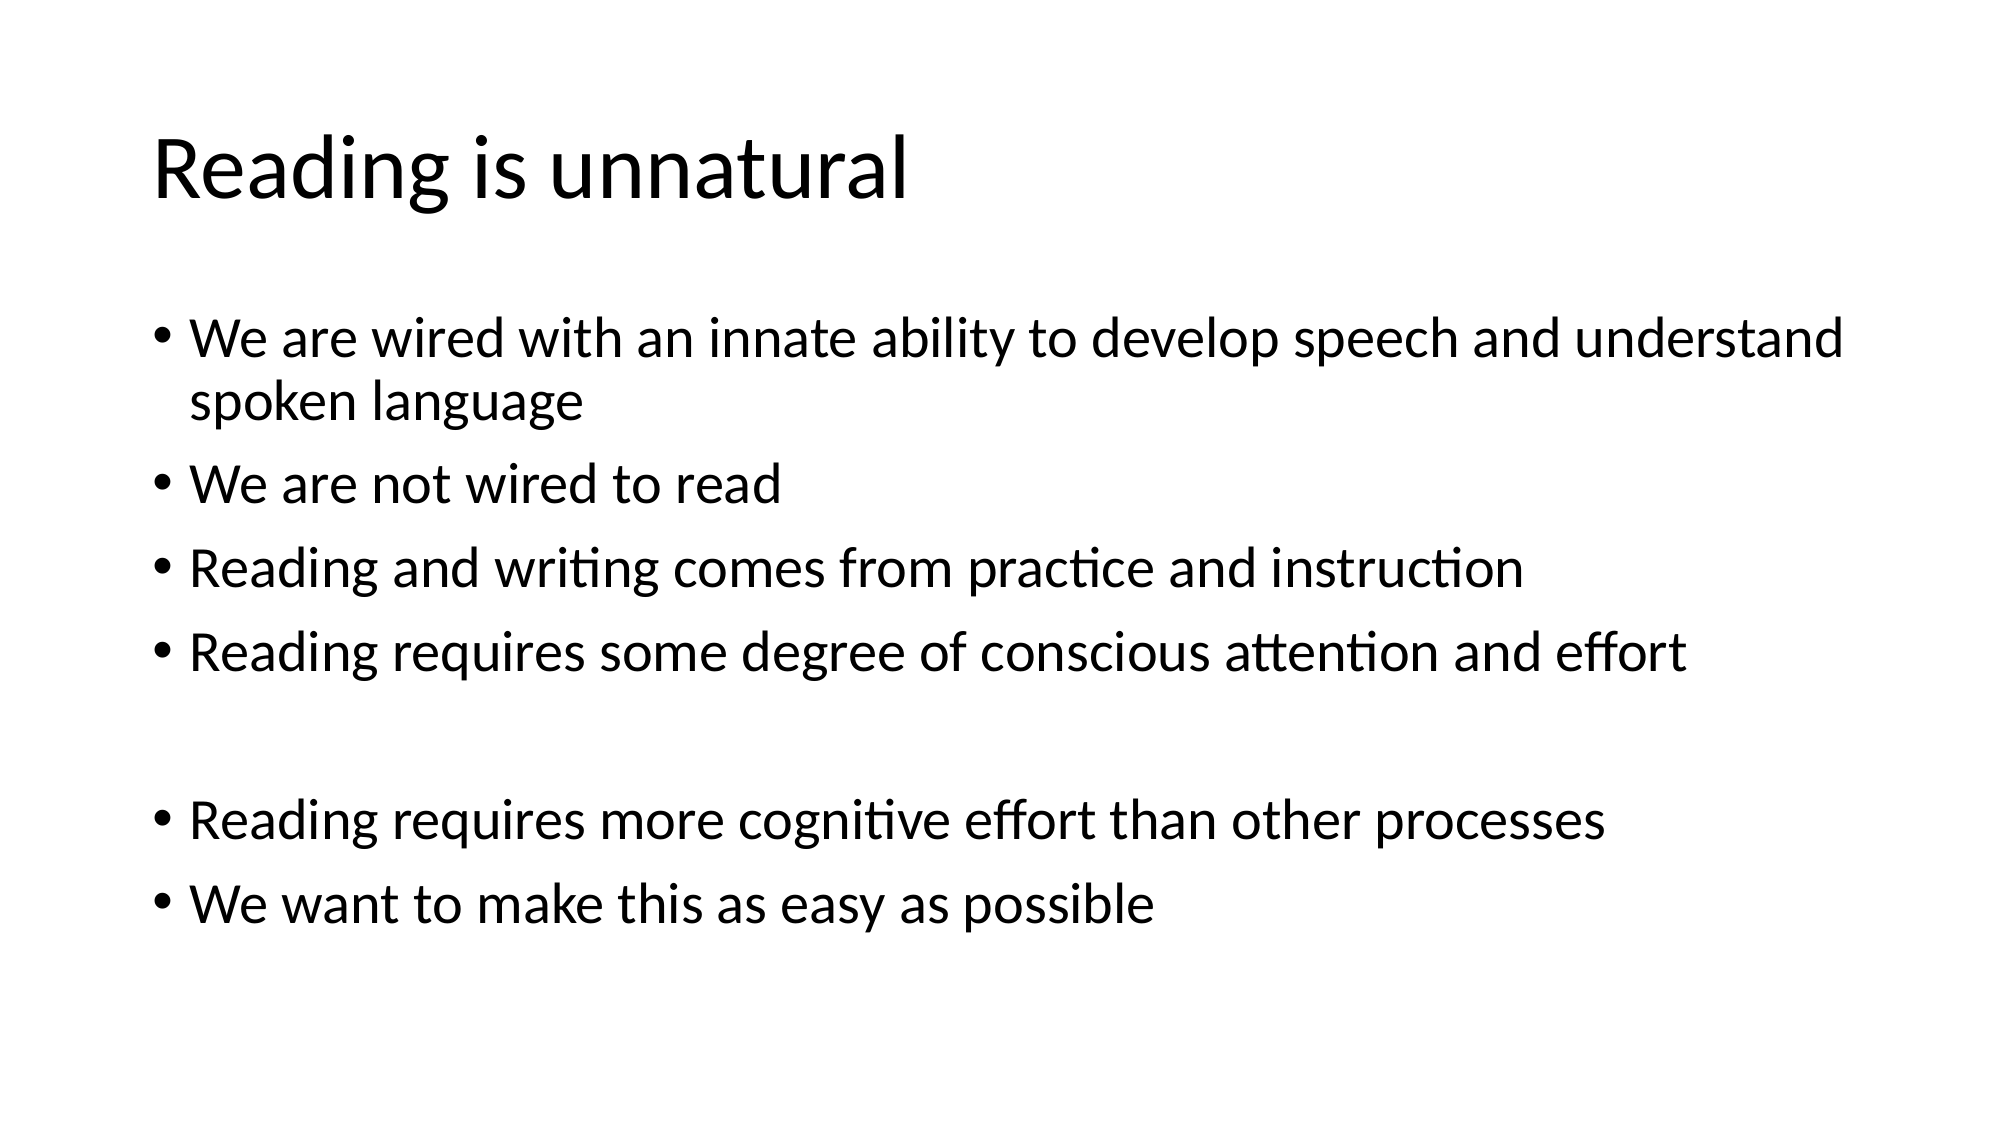

# Reading is unnatural
We are wired with an innate ability to develop speech and understand spoken language
We are not wired to read
Reading and writing comes from practice and instruction
Reading requires some degree of conscious attention and effort

Reading requires more cognitive effort than other processes
We want to make this as easy as possible